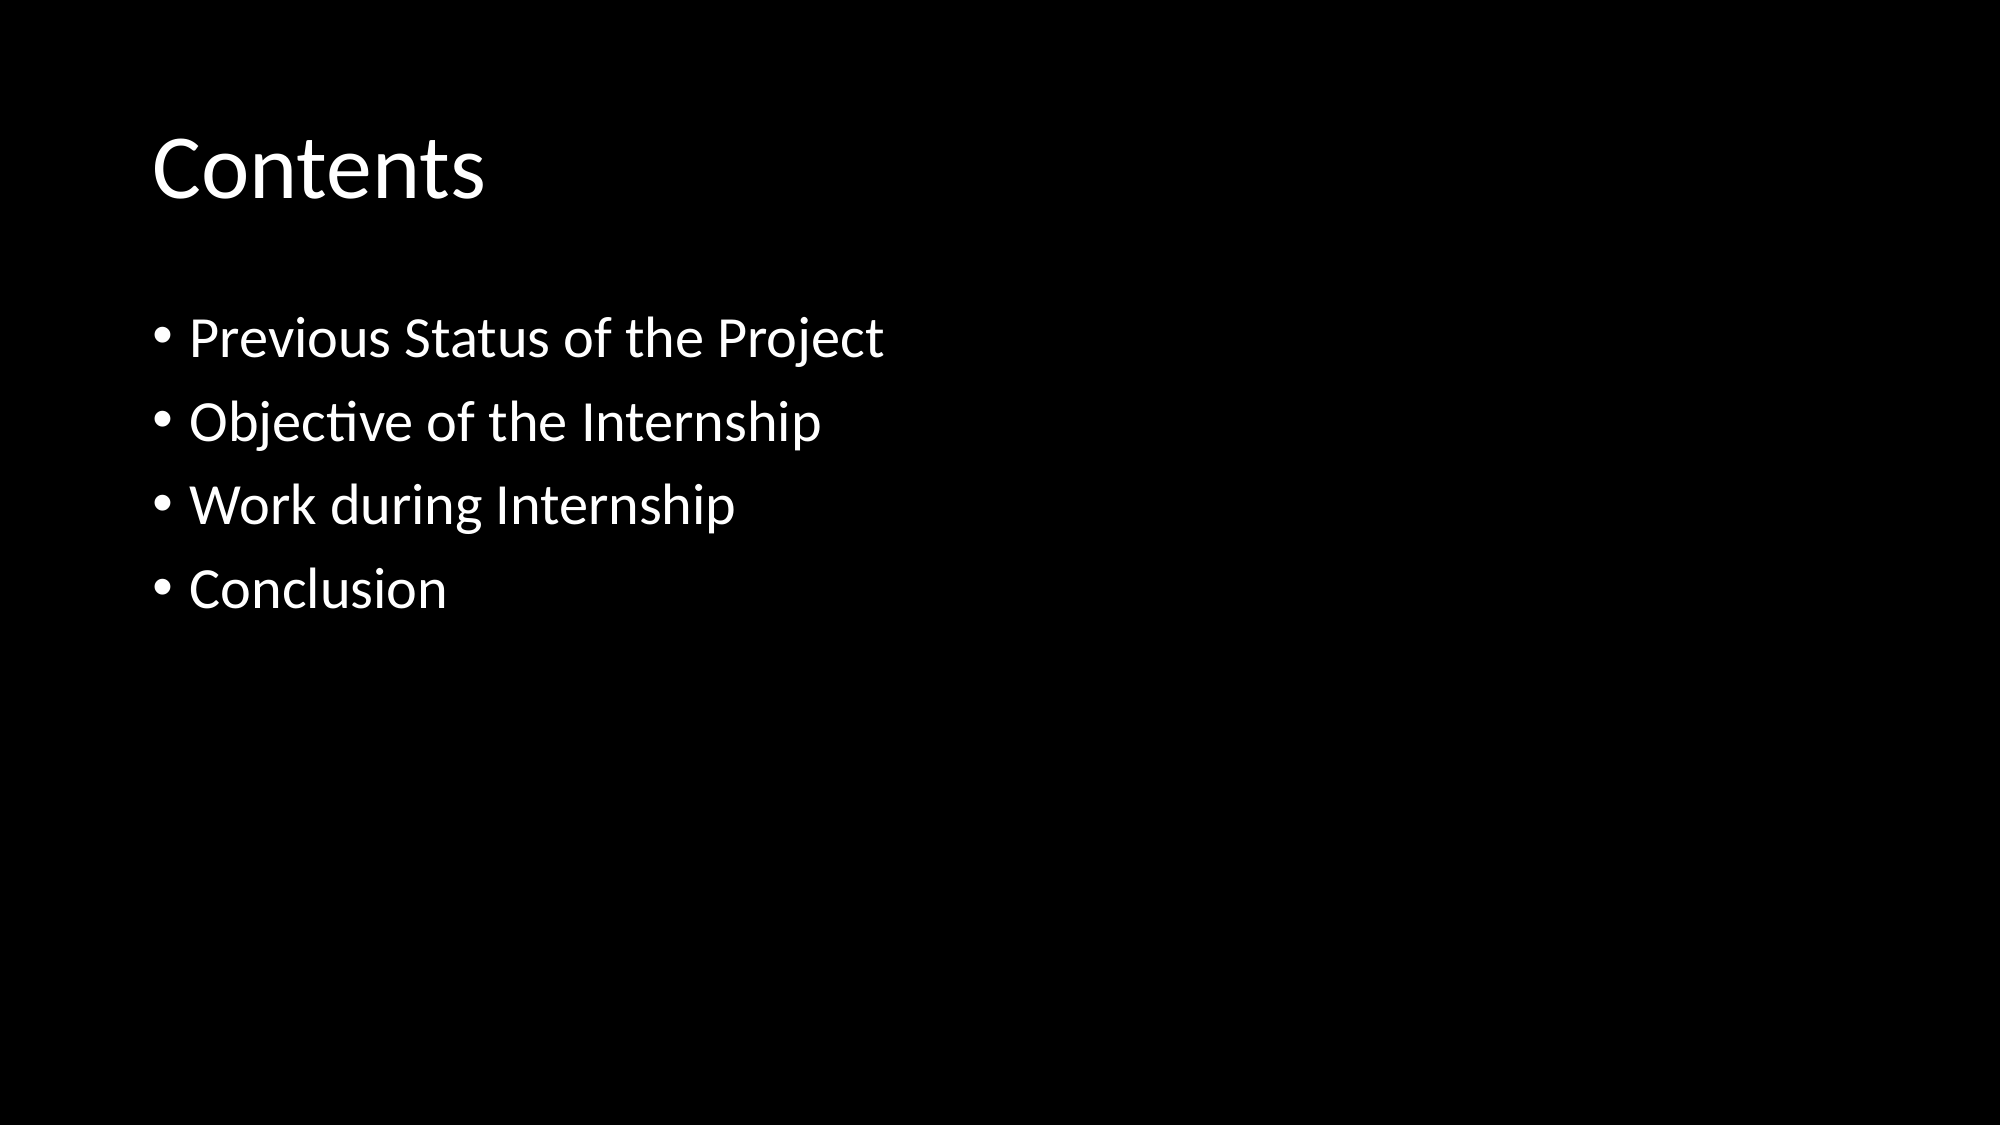

# Contents
Previous Status of the Project
Objective of the Internship
Work during Internship
Conclusion